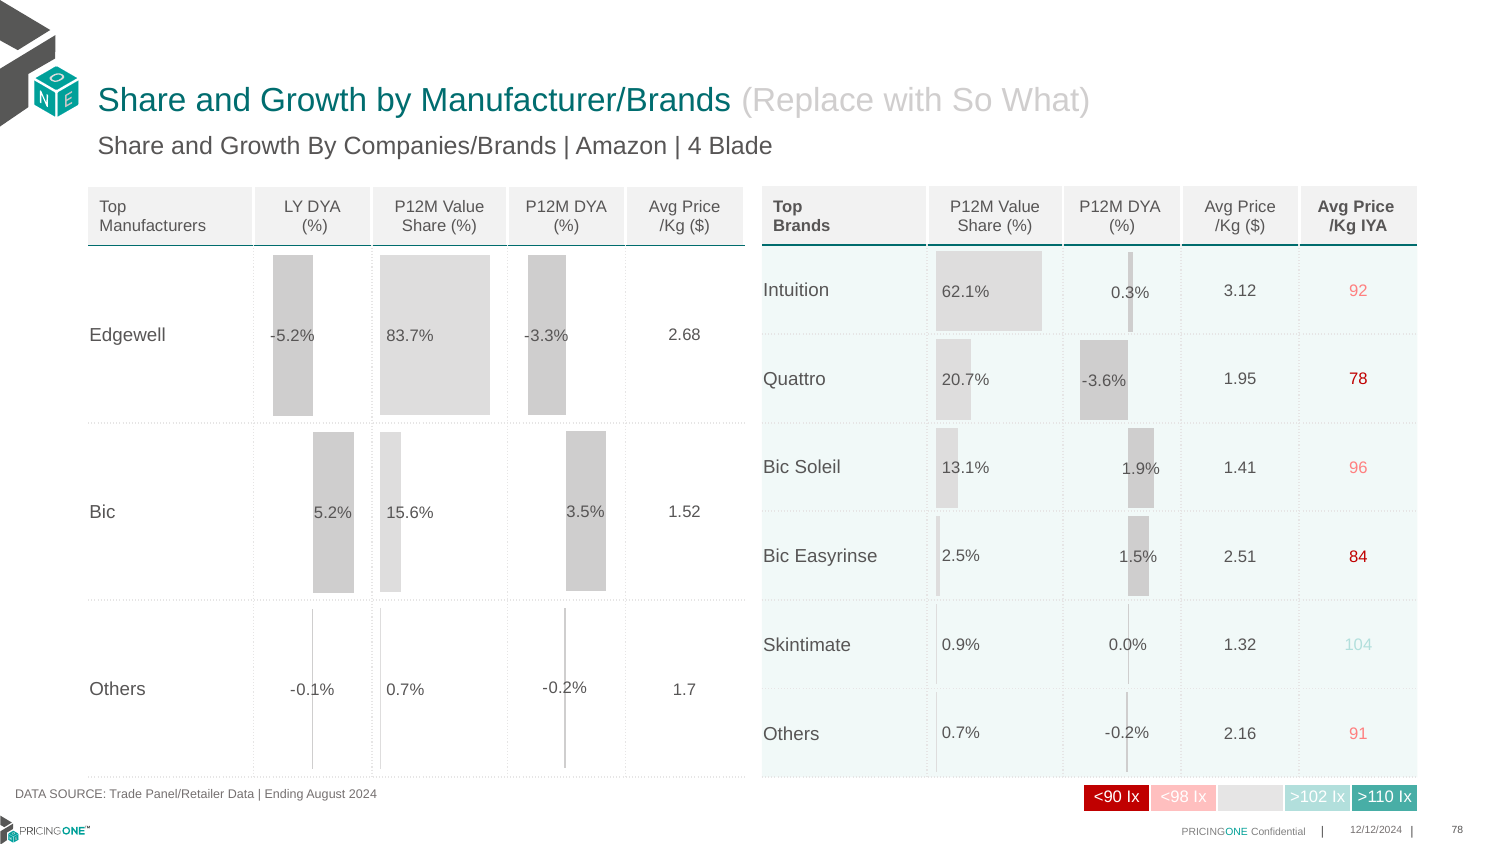

# Share and Growth by Manufacturer/Brands (Replace with So What)

Share and Growth By Companies/Brands | Amazon | 4 Blade
| Top Brands | P12M Value Share (%) | P12M DYA (%) | Avg Price /Kg ($) | Avg Price /Kg IYA |
| --- | --- | --- | --- | --- |
| Intuition |  |  | 3.12 | 92 |
| Quattro |  |  | 1.95 | 78 |
| Bic Soleil |  |  | 1.41 | 96 |
| Bic Easyrinse |  |  | 2.51 | 84 |
| Skintimate |  |  | 1.32 | 104 |
| Others |  |  | 2.16 | 91 |
| Top Manufacturers | LY DYA (%) | P12M Value Share (%) | P12M DYA (%) | Avg Price /Kg ($) |
| --- | --- | --- | --- | --- |
| Edgewell |  |  |  | 2.68 |
| Bic |  |  |  | 1.52 |
| Others |  |  |  | 1.7 |

### Chart

| Category | Share DYA P12M |
|---|---|
|  | -0.033025780843099595 |

### Chart

| Category | Value Share P12M |
|---|---|
|  | 0.8373968503150526 |

### Chart

| Category | Share DYA LY |
|---|---|
|  | -0.051643149340135475 |

### Chart

| Category | Value Share |
|---|---|
|  | 0.6210522226133033 |

### Chart

| Category | Share DYA |
|---|---|
|  | 0.003264720186547443 |
DATA SOURCE: Trade Panel/Retailer Data | Ending August 2024
| <90 Ix | <98 Ix |  | >102 Ix | >110 Ix |
| --- | --- | --- | --- | --- |

12/12/2024
78